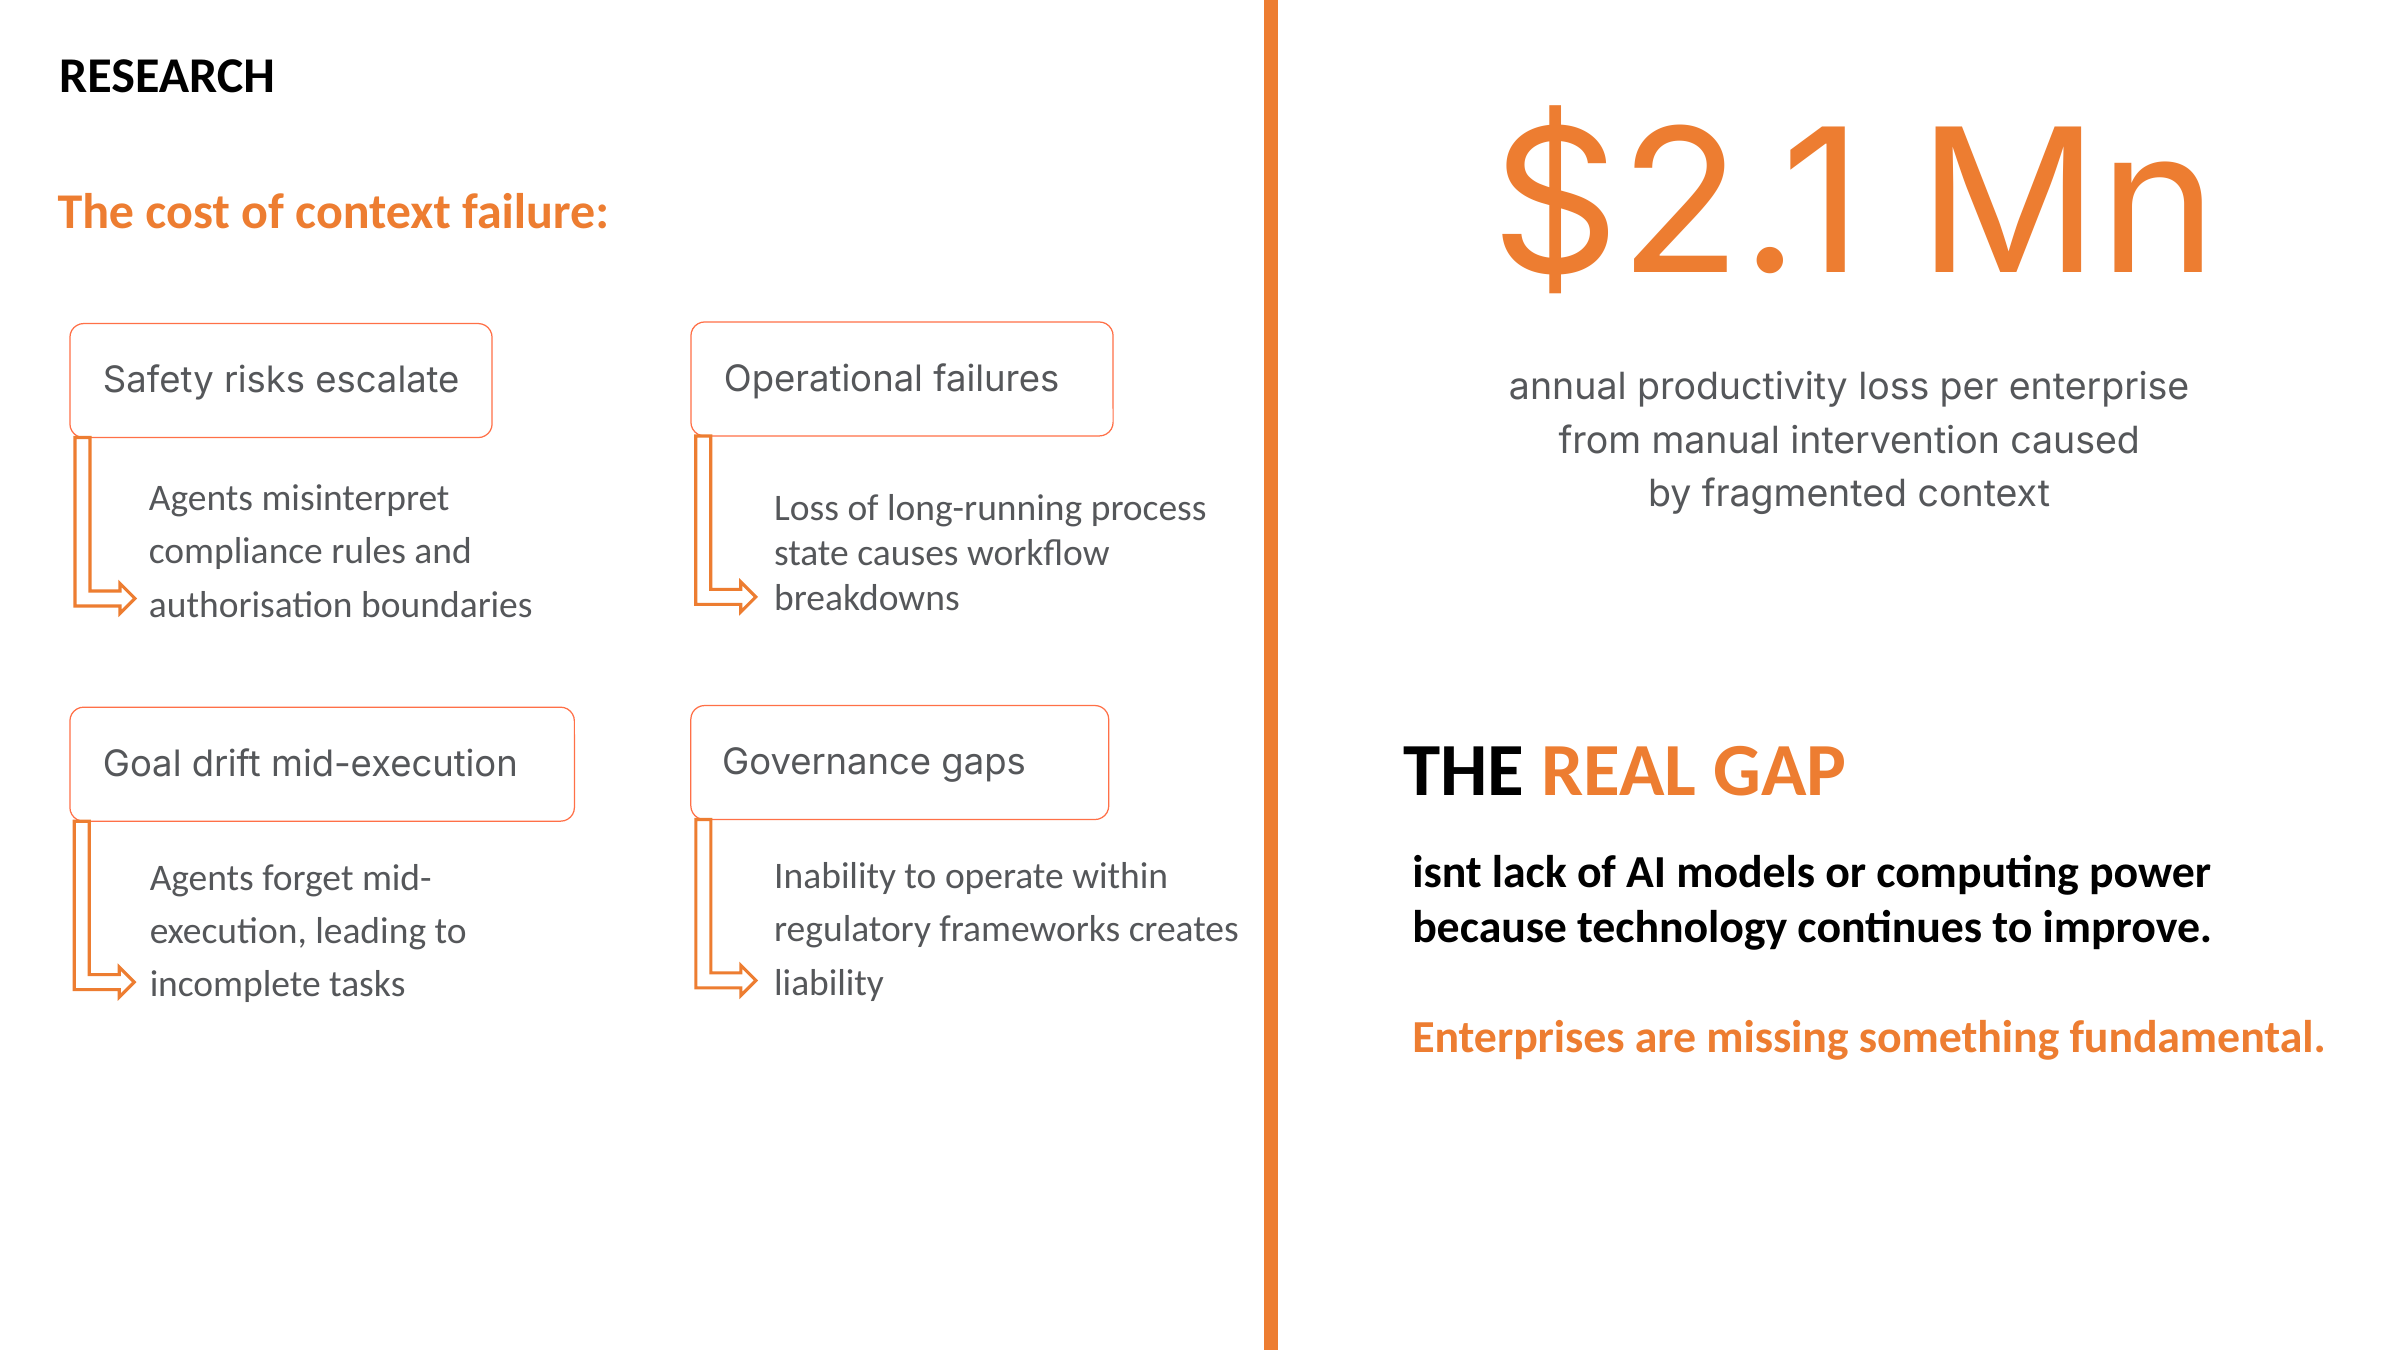

RESEARCH
The cost of context failure:
$2.1 Mn

Operational failures

Safety risks escalate
annual productivity loss per enterprise
from manual intervention caused
by fragmented context
Agents misinterpret
compliance rules and authorisation boundaries
Loss of long-running process state causes workflow breakdowns

THE REAL GAP

Governance gaps

Goal drift mid-execution
Inability to operate within regulatory frameworks creates liability
Agents forget mid-
execution, leading to
incomplete tasks
isnt lack of AI models or computing power
because technology continues to improve.

Enterprises are missing something fundamental.